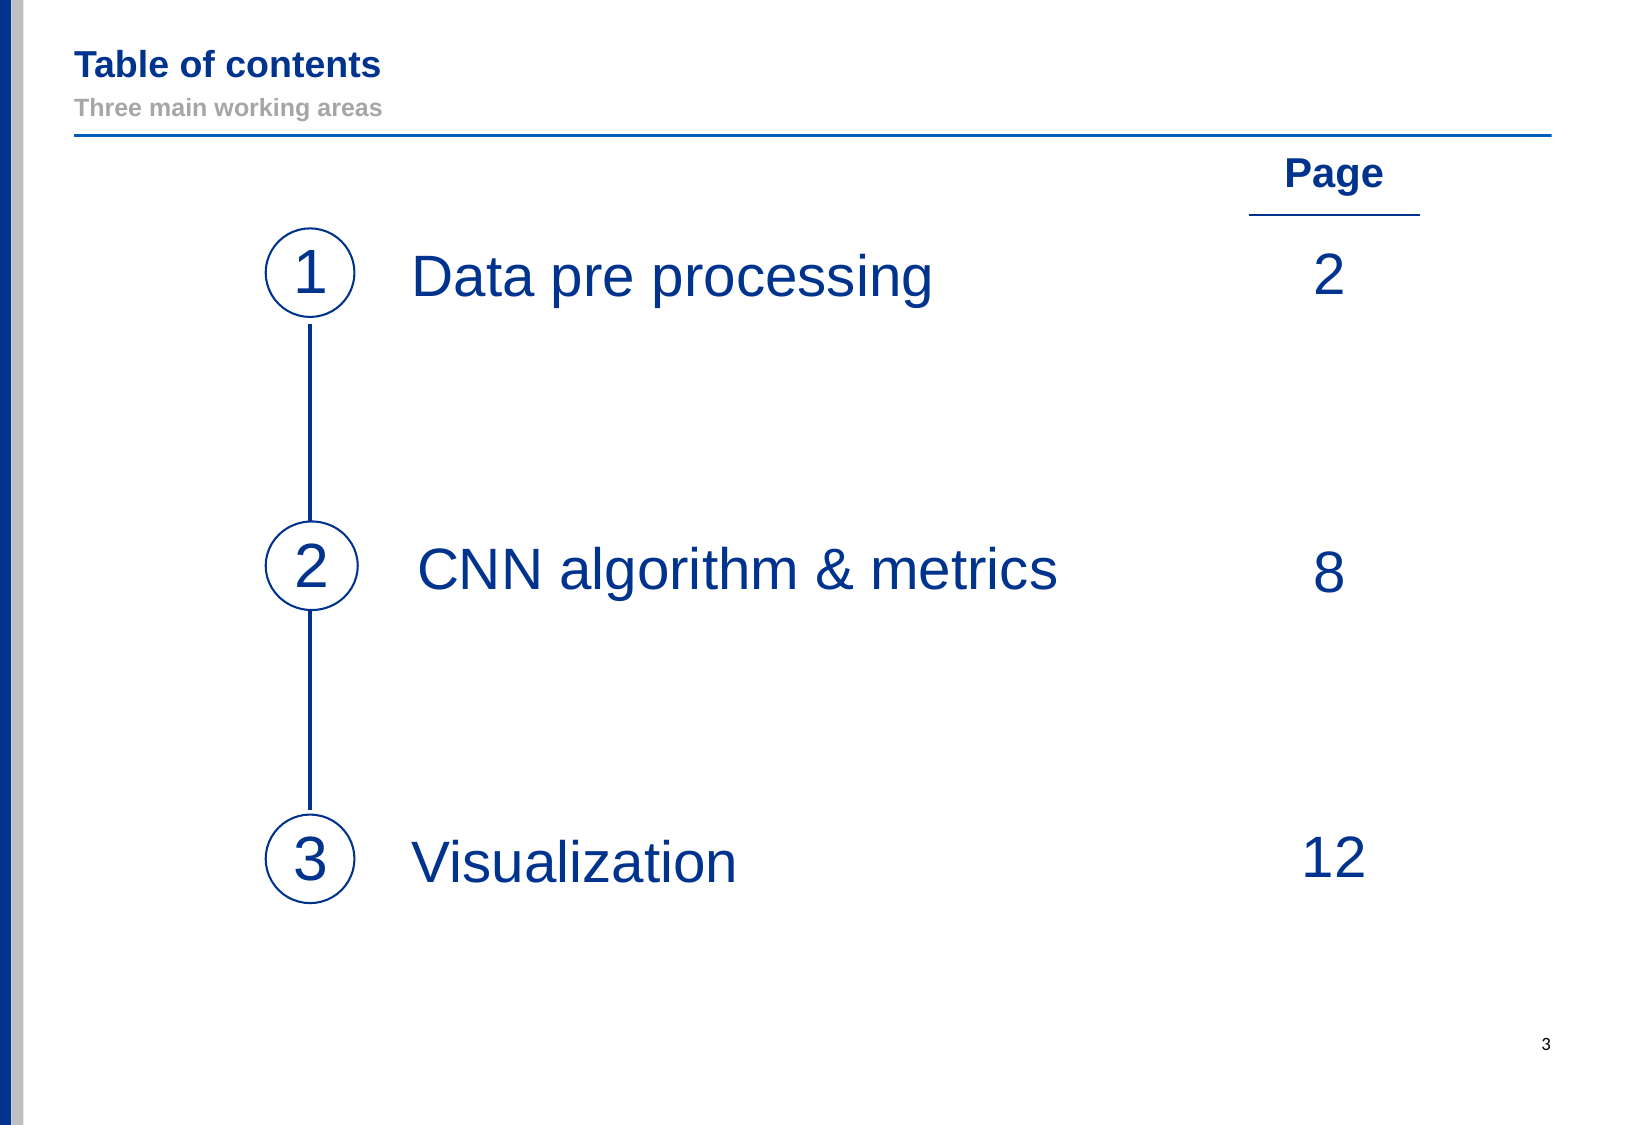

Table of contents
Three main working areas
Page
1
Data pre processing
2
2
CNN algorithm & metrics
8
12
3
Visualization